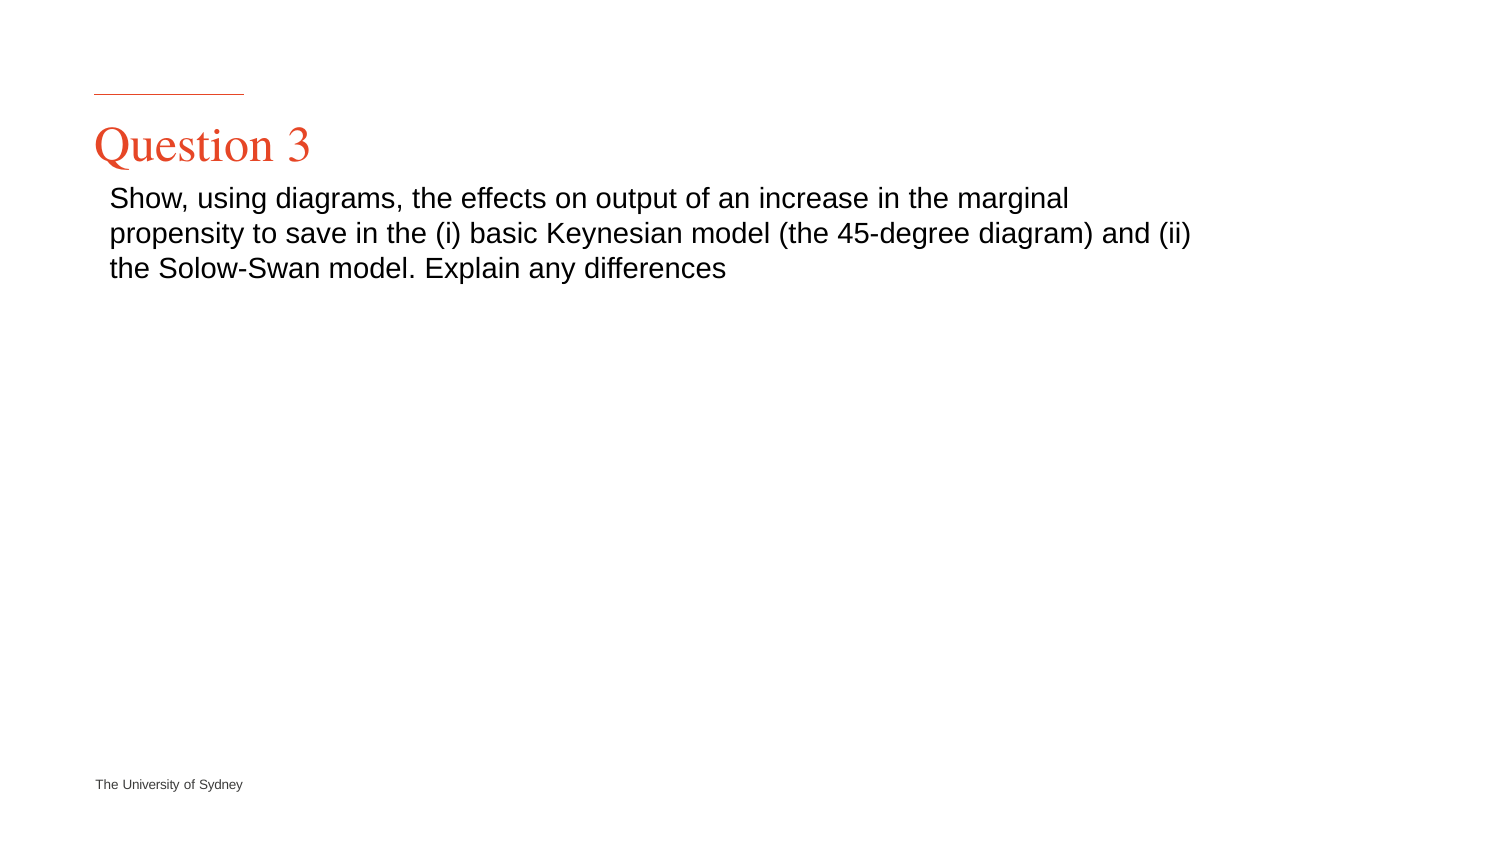

# Question 3
Show, using diagrams, the effects on output of an increase in the marginal propensity to save in the (i) basic Keynesian model (the 45-degree diagram) and (ii) the Solow-Swan model. Explain any differences